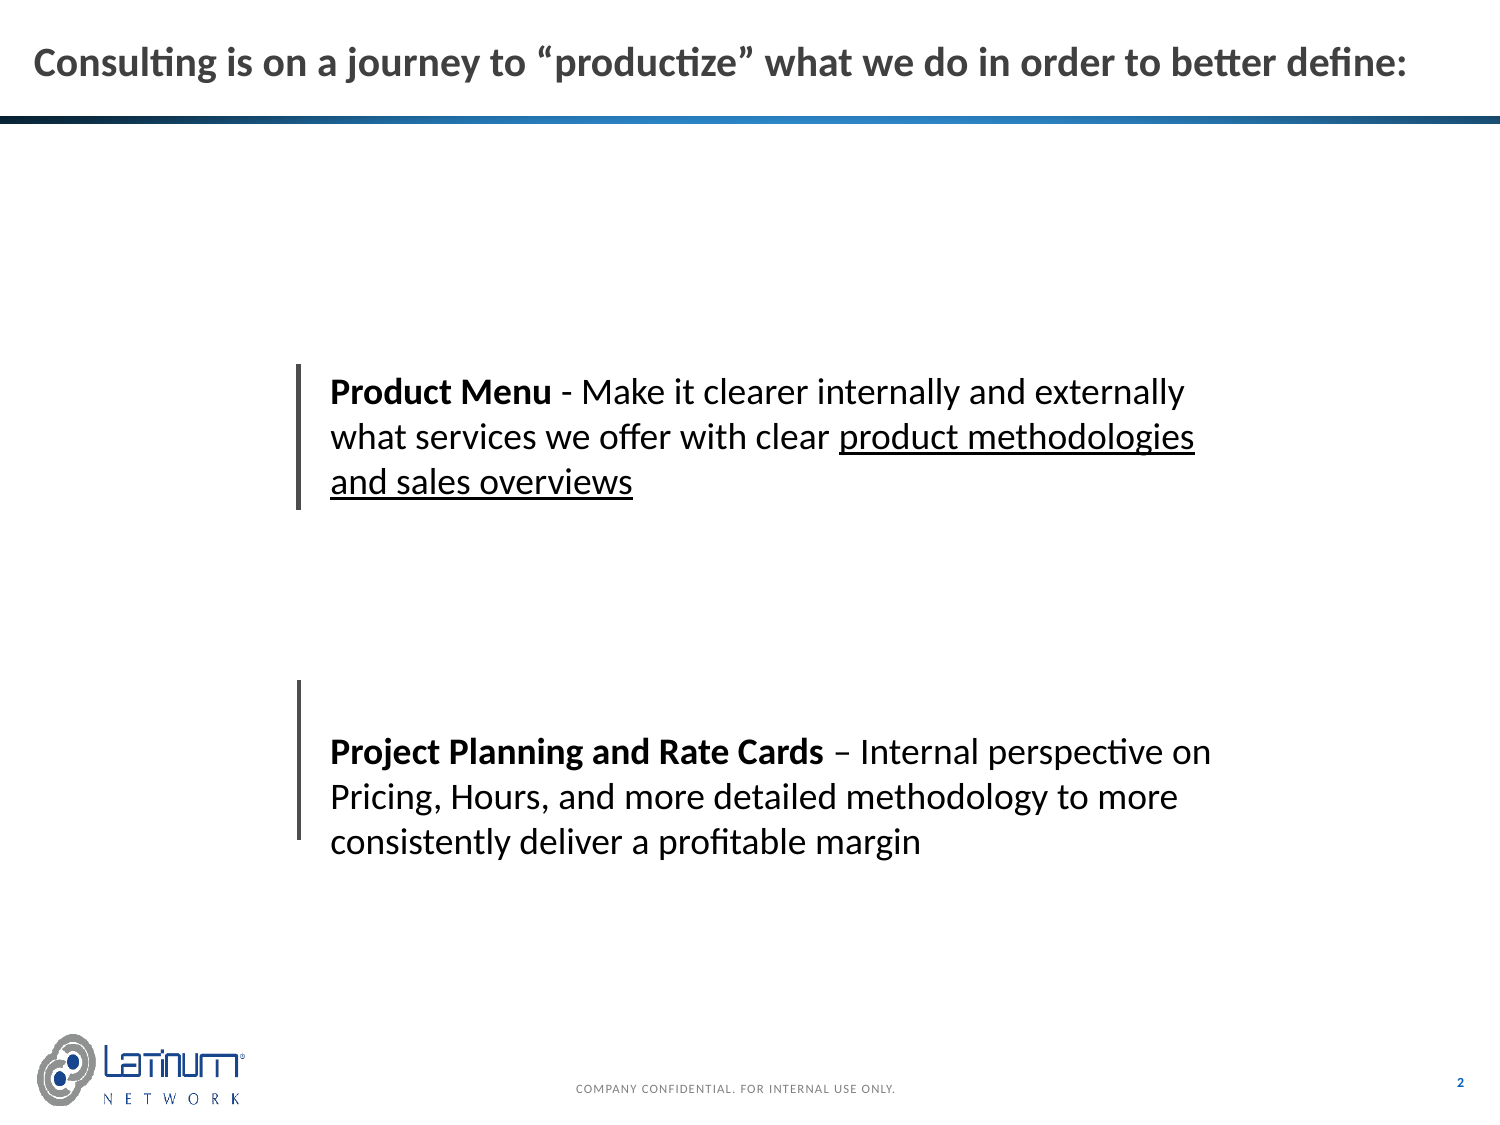

# Consulting is on a journey to “productize” what we do in order to better define:

Product Menu - Make it clearer internally and externally what services we offer with clear product methodologies and sales overviews

Project Planning and Rate Cards – Internal perspective on Pricing, Hours, and more detailed methodology to more consistently deliver a profitable margin

2
COMPANY CONFIDENTIAL. FOR INTERNAL USE ONLY.